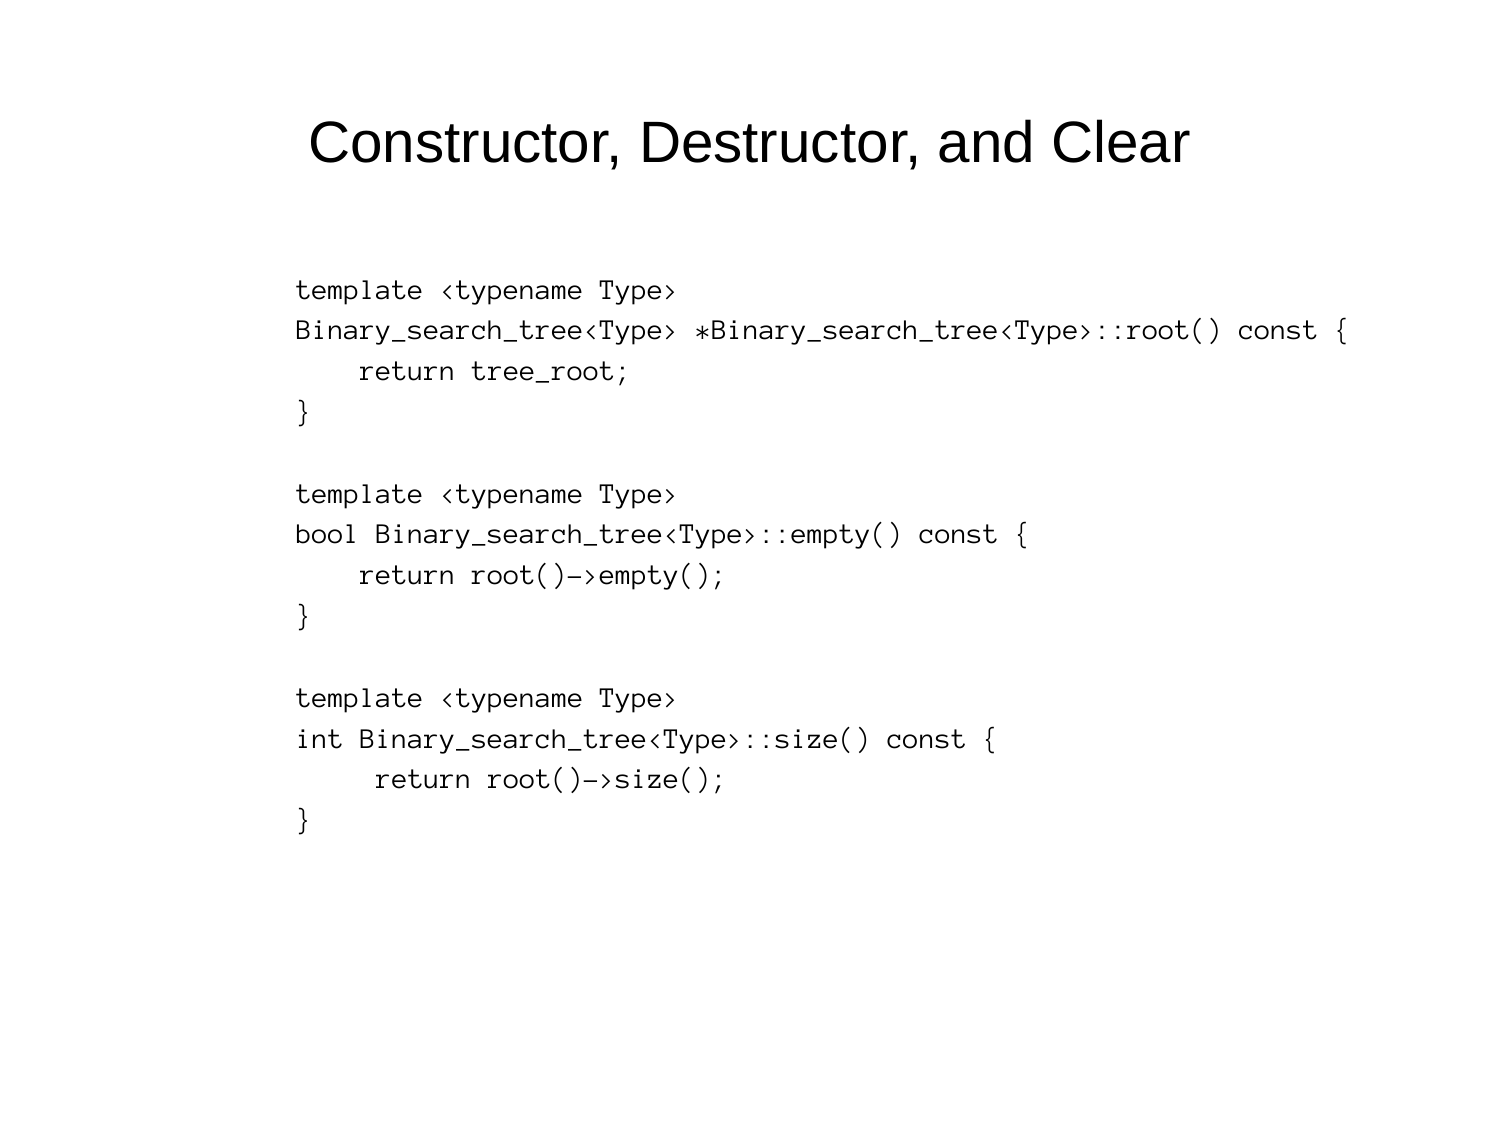

# Constructor, Destructor, and Clear
		template <typename Type>
		Binary_search_tree<Type> *Binary_search_tree<Type>::root() const {
		    return tree_root;
		}

		template <typename Type>
		bool Binary_search_tree<Type>::empty() const {
		    return root()->empty();
		}

		template <typename Type>
		int Binary_search_tree<Type>::size() const {
		     return root()->size();
		}